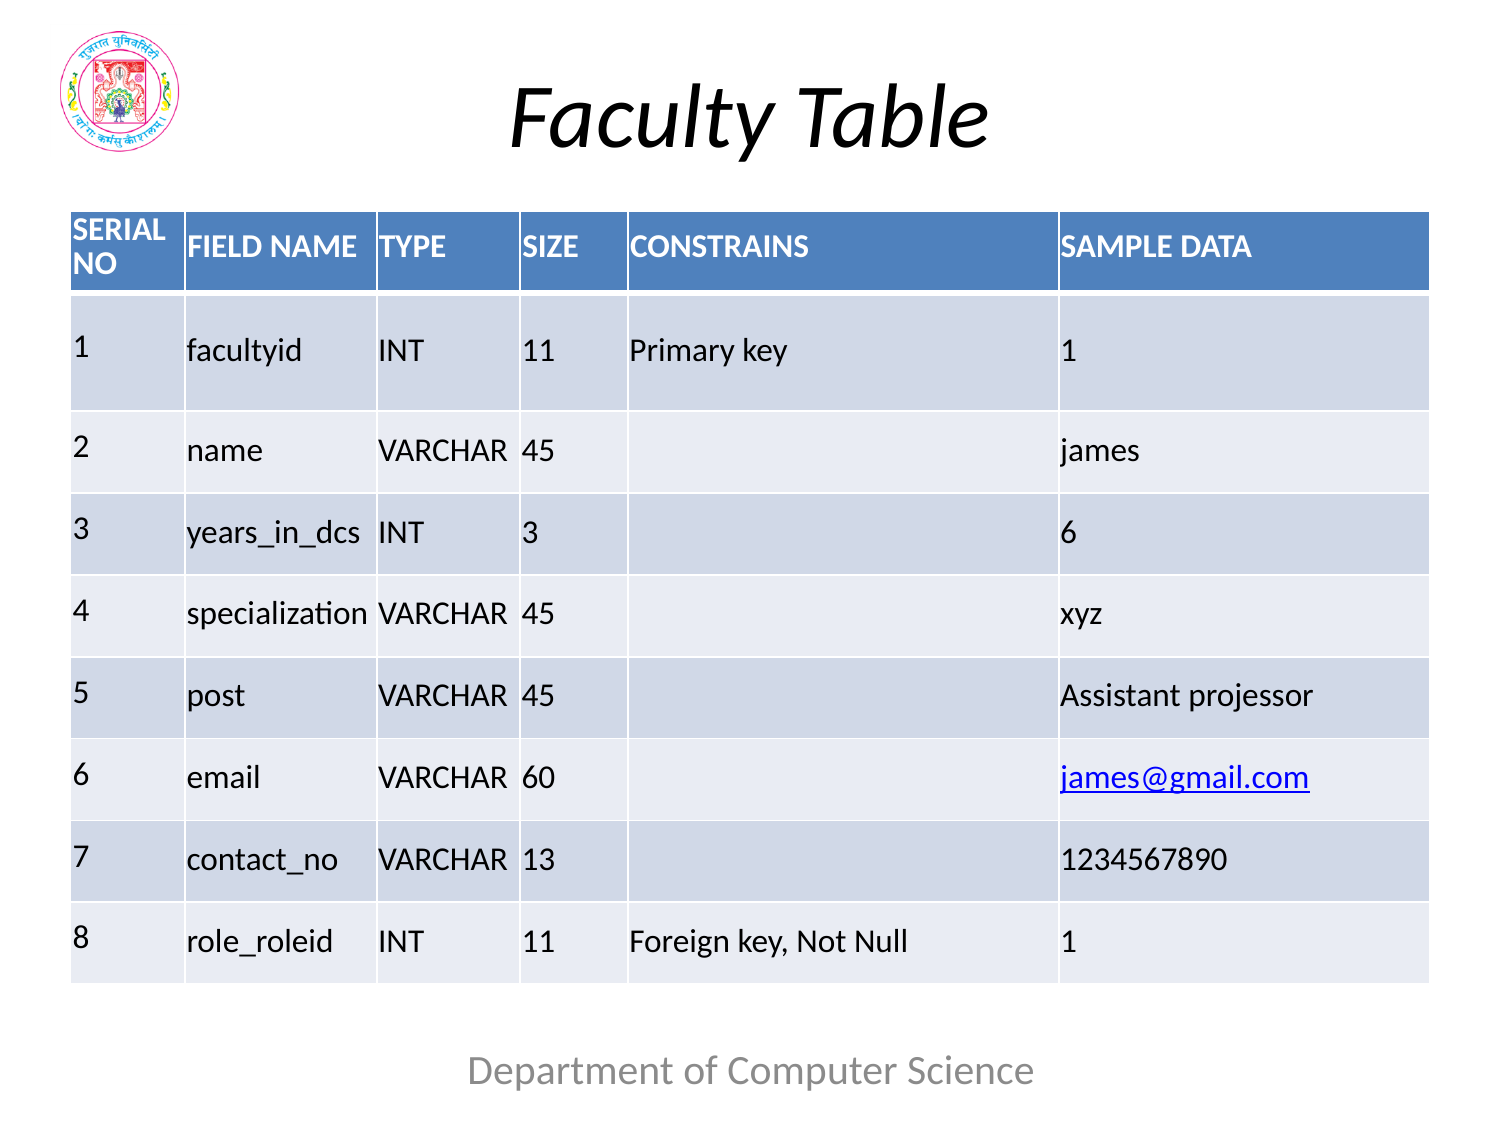

# Faculty Table
| SERIAL NO | FIELD NAME | TYPE | SIZE | CONSTRAINS | SAMPLE DATA |
| --- | --- | --- | --- | --- | --- |
| 1 | facultyid | INT | 11 | Primary key | 1 |
| 2 | name | VARCHAR | 45 |  | james |
| 3 | years\_in\_dcs | INT | 3 |  | 6 |
| 4 | specialization | VARCHAR | 45 |  | xyz |
| 5 | post | VARCHAR | 45 |  | Assistant projessor |
| 6 | email | VARCHAR | 60 |  | james@gmail.com |
| 7 | contact\_no | VARCHAR | 13 |  | 1234567890 |
| 8 | role\_roleid | INT | 11 | Foreign key, Not Null | 1 |
Department of Computer Science
21